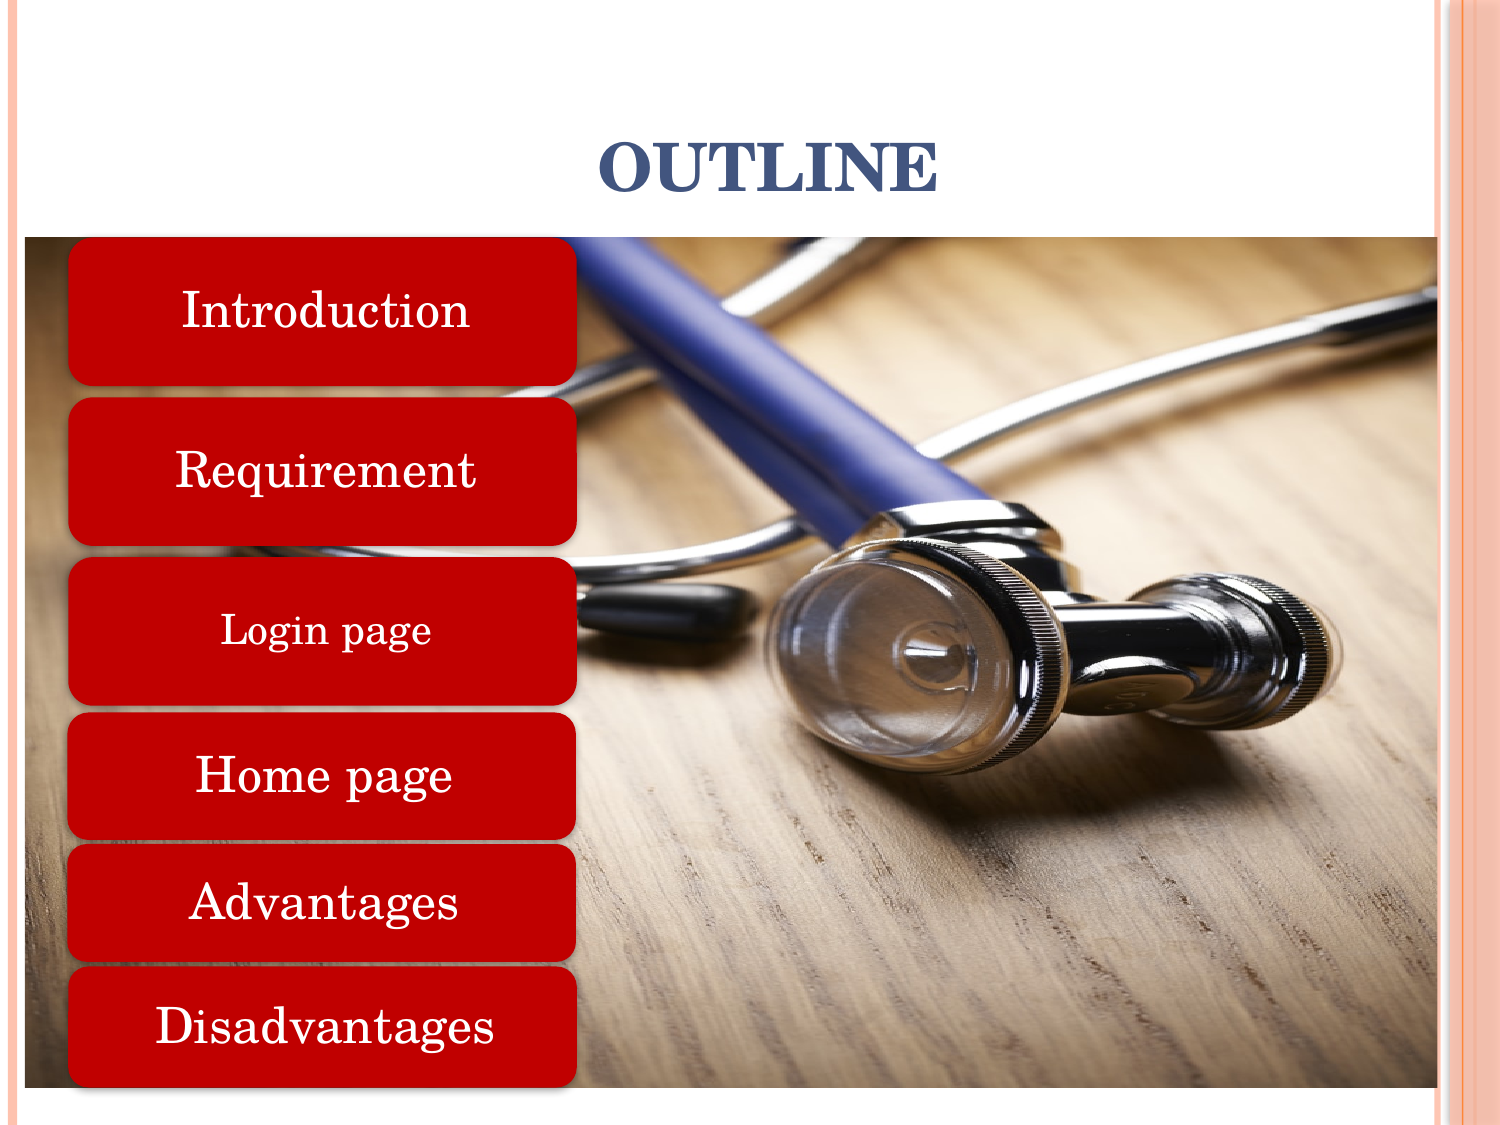

# Outline
Introduction
Requirement
Login page
Home page
Advantages
Disadvantages